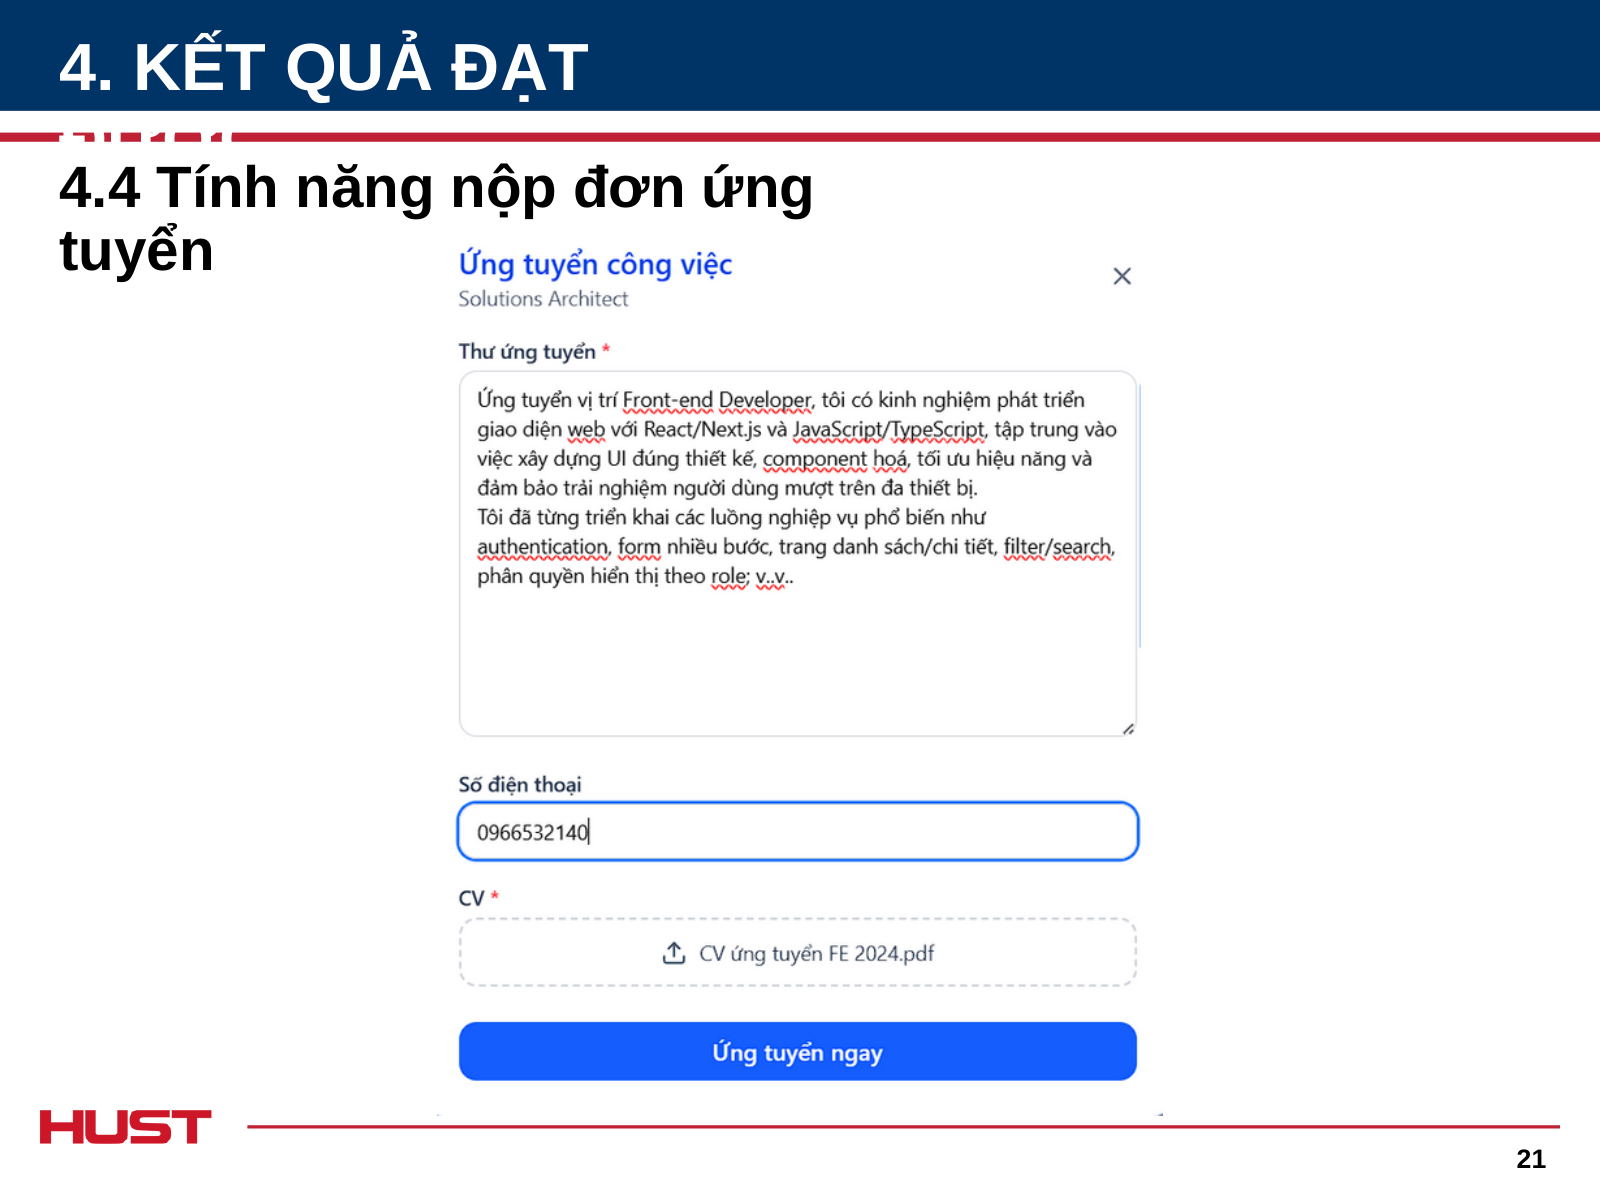

4. KẾT QUẢ ĐẠT ĐƯỢC
4.4 Tính năng nộp đơn ứng tuyển

21